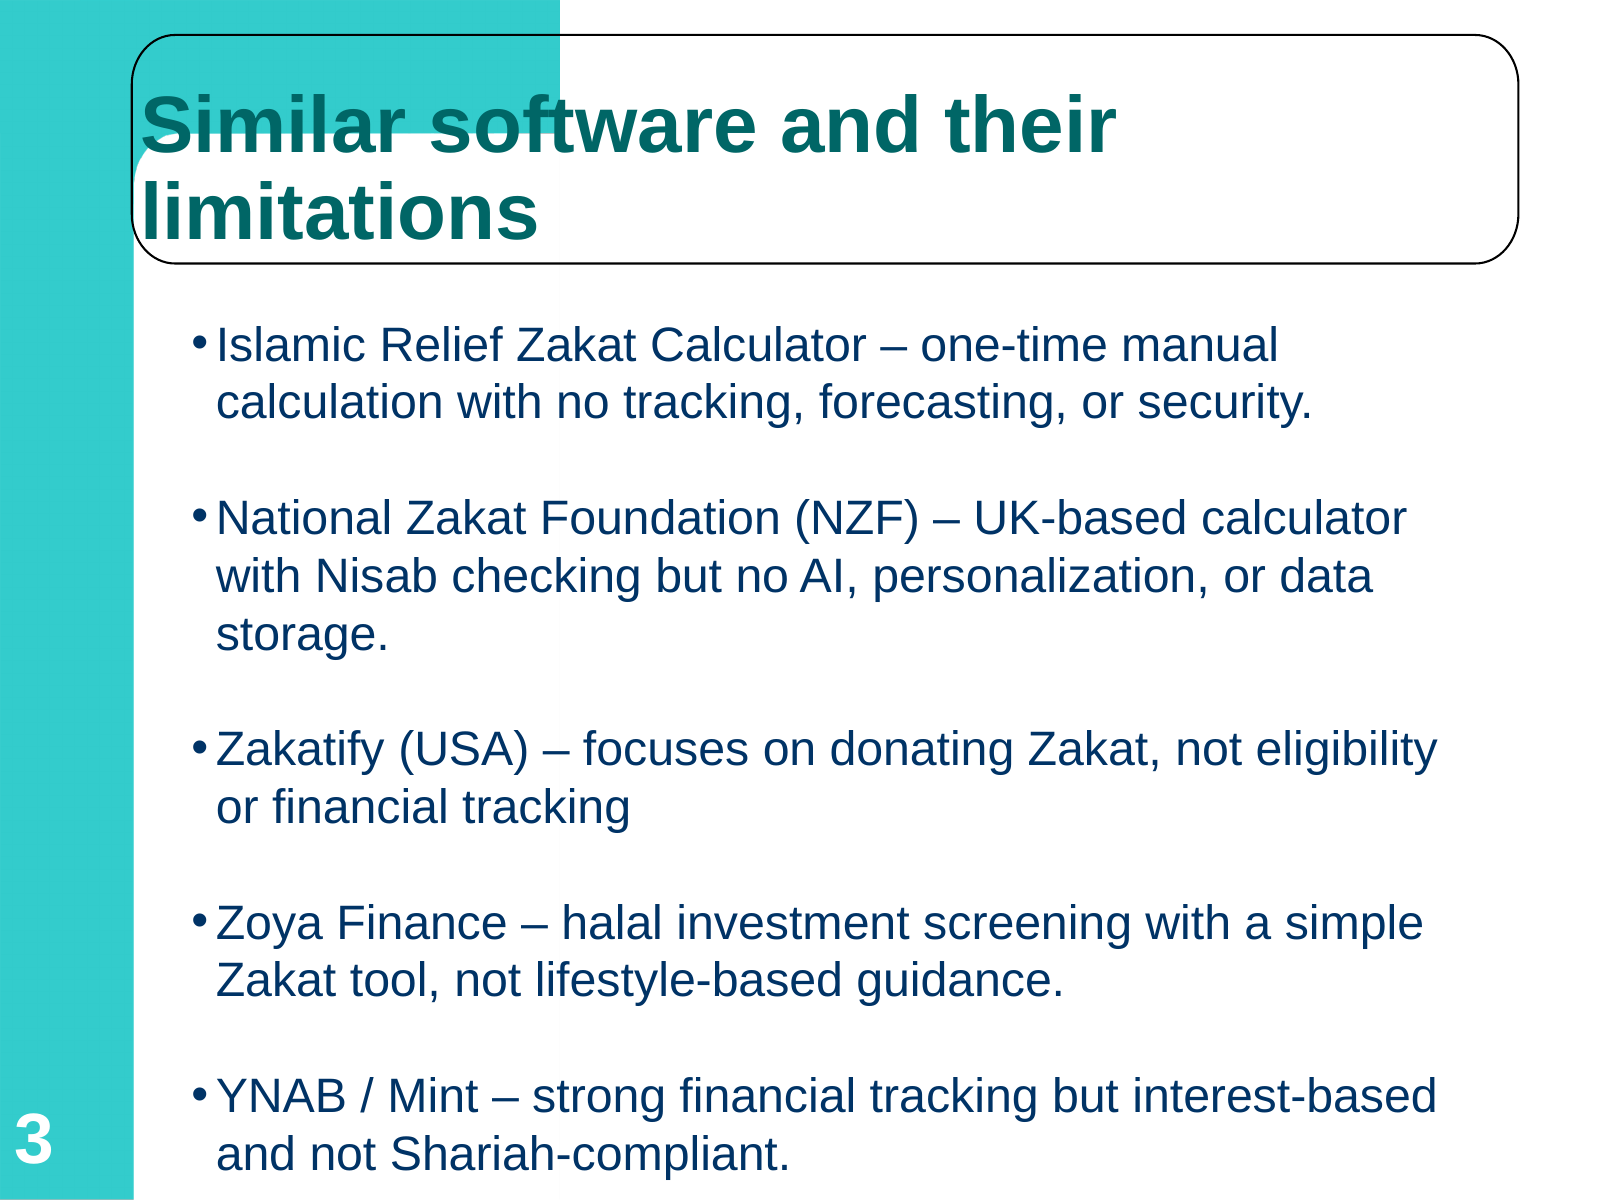

Similar software and their limitations
Islamic Relief Zakat Calculator – one-time manual calculation with no tracking, forecasting, or security.

National Zakat Foundation (NZF) – UK-based calculator with Nisab checking but no AI, personalization, or data storage.

Zakatify (USA) – focuses on donating Zakat, not eligibility or financial tracking

Zoya Finance – halal investment screening with a simple Zakat tool, not lifestyle-based guidance.

YNAB / Mint – strong financial tracking but interest-based and not Shariah-compliant.

3